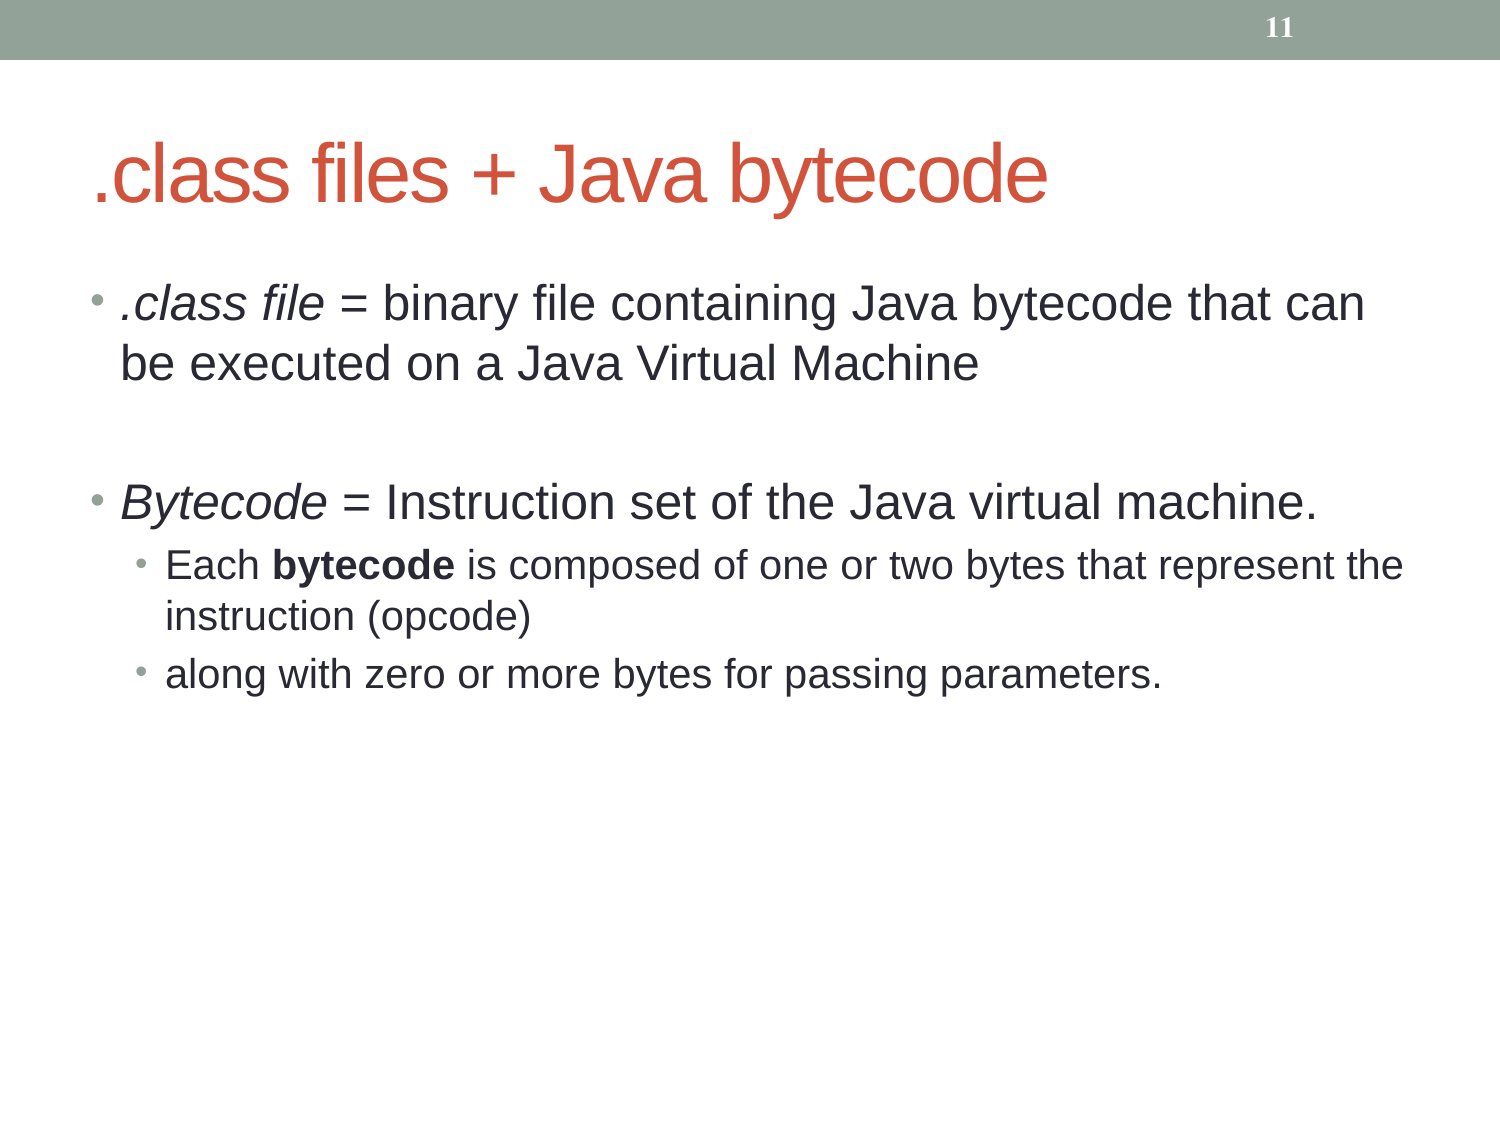

11
# .class files + Java bytecode
.class file = binary file containing Java bytecode that can be executed on a Java Virtual Machine

Bytecode = Instruction set of the Java virtual machine.
Each bytecode is composed of one or two bytes that represent the instruction (opcode)
along with zero or more bytes for passing parameters.